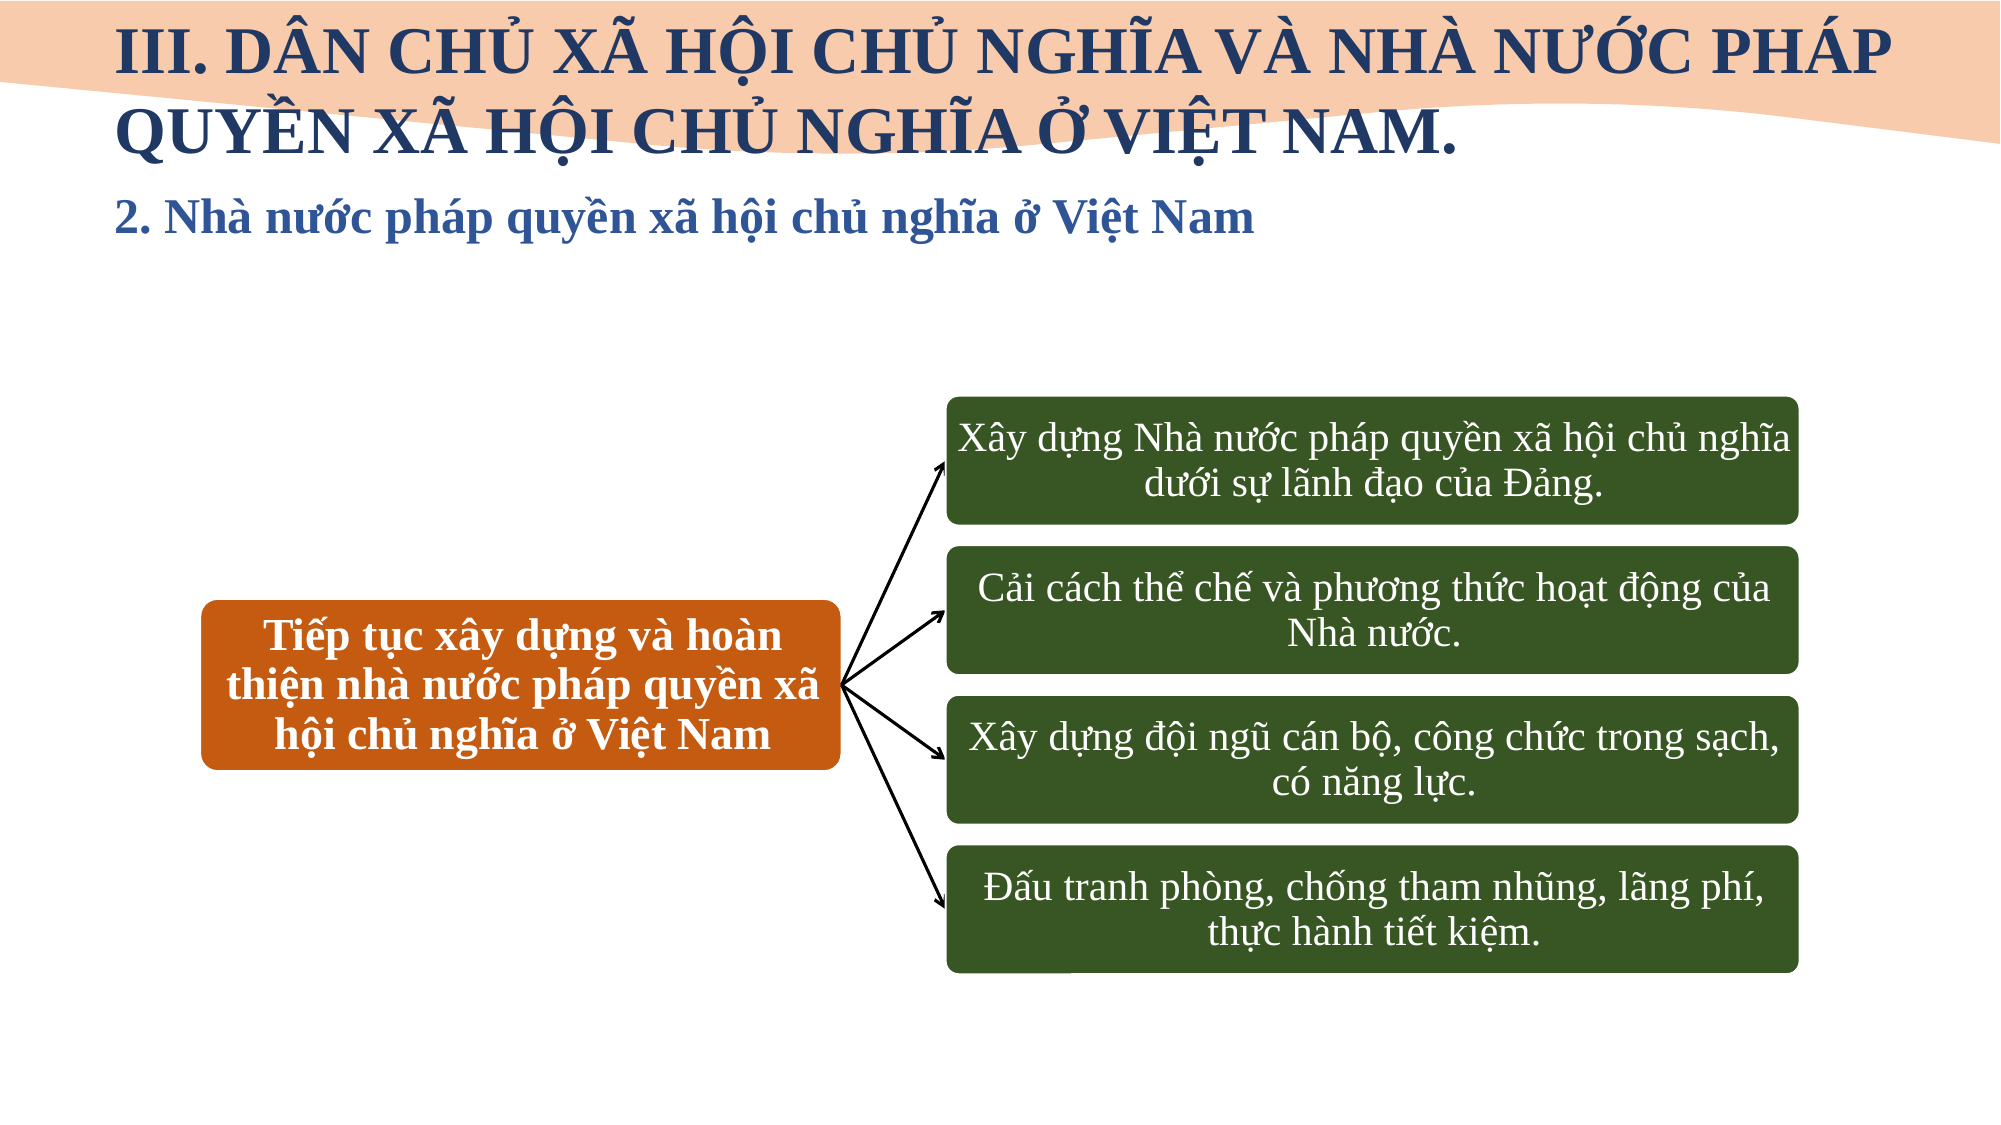

III. DÂN CHỦ XÃ HỘI CHỦ NGHĨA VÀ NHÀ NƯỚC PHÁP QUYỀN XÃ HỘI CHỦ NGHĨA Ở VIỆT NAM.

2. Nhà nước pháp quyền xã hội chủ nghĩa ở Việt Nam
Tiếp tục xây dựng và hoàn thiện nhà nước pháp quyền xã hội chủ nghĩa ở Việt Nam

Xây dựng Nhà nước pháp quyền xã hội chủ nghĩa dưới sự lãnh đạo của Đảng.

Cải cách thể chế và phương thức hoạt động của Nhà nước.

Xây dựng đội ngũ cán bộ, công chức trong sạch, có năng lực.

Đấu tranh phòng, chống tham nhũng, lãng phí, thực hành tiết kiệm.